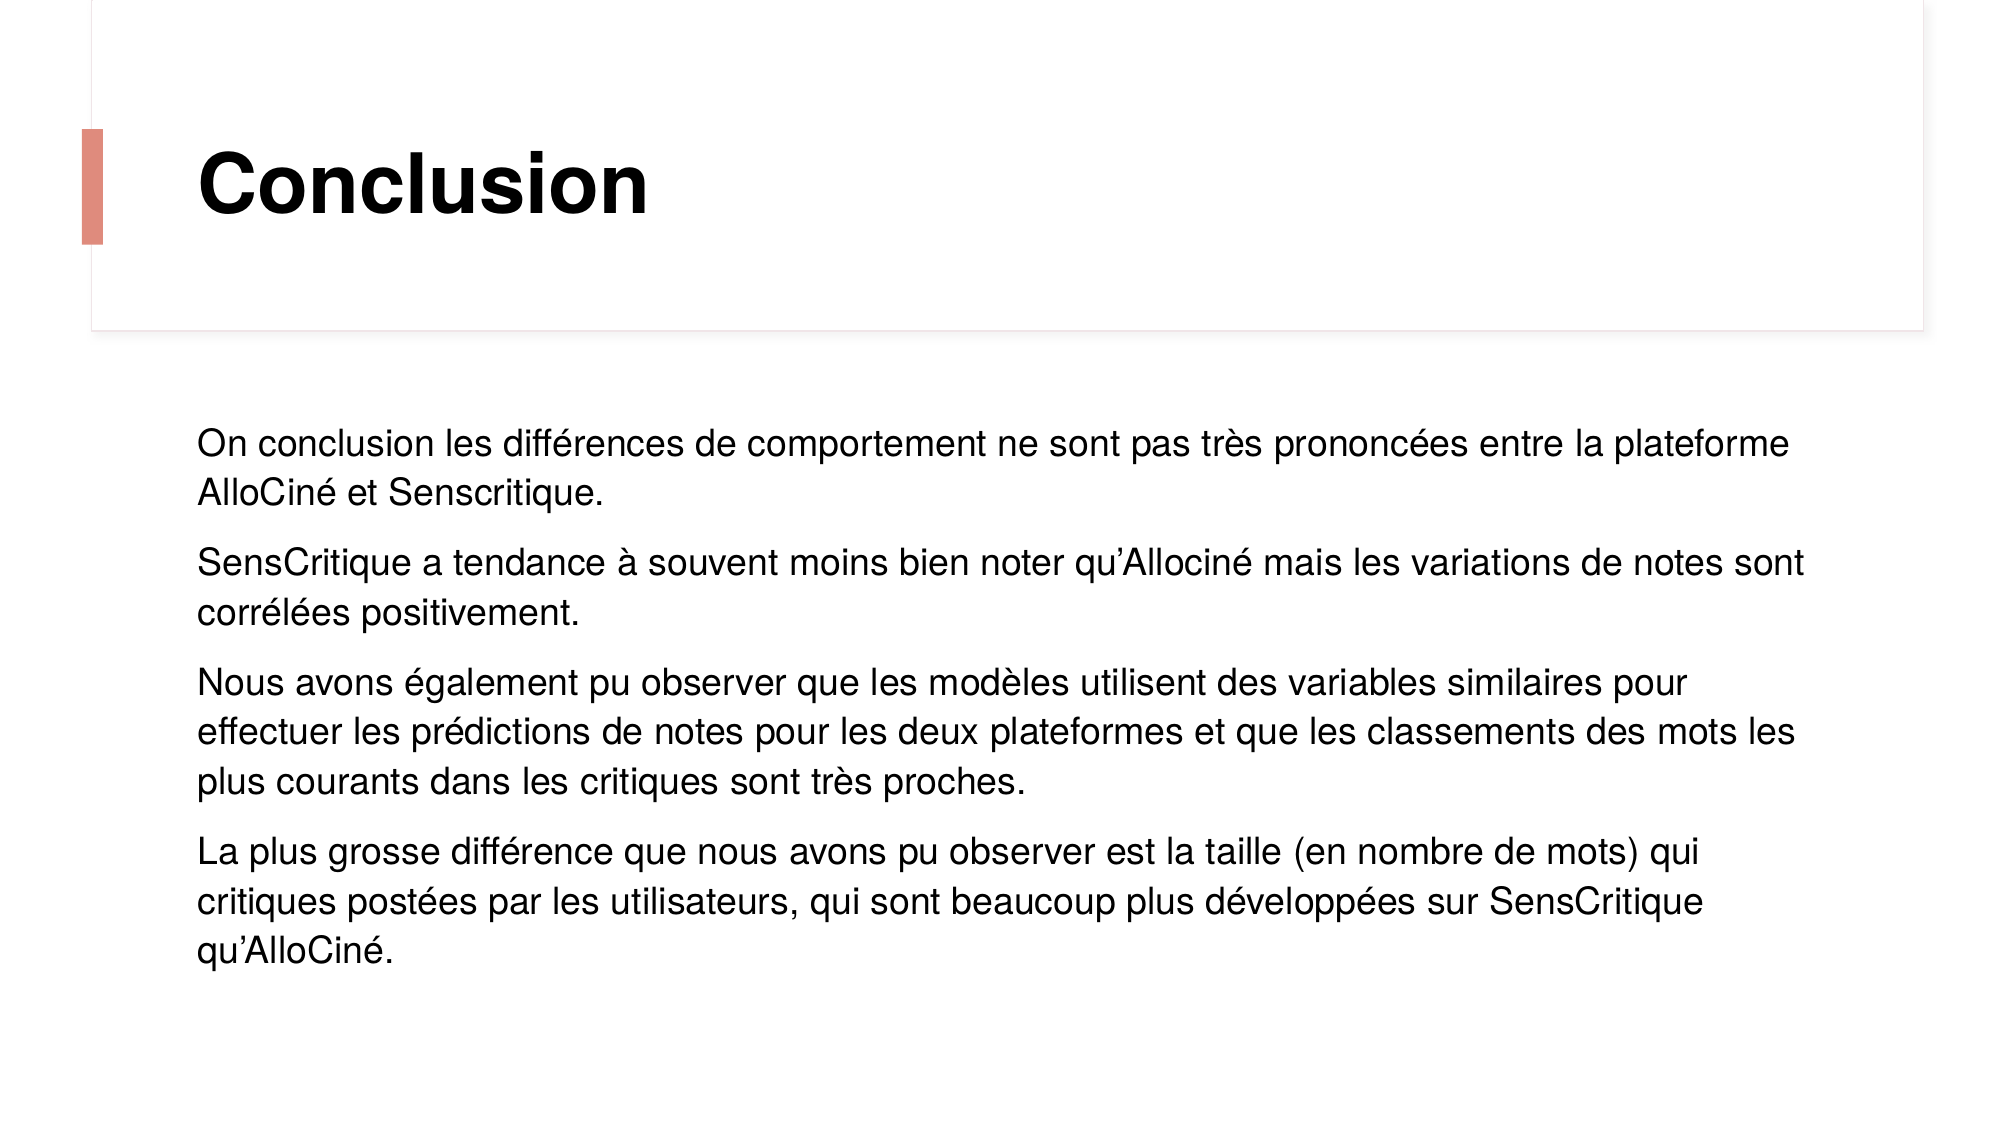

# Conclusion
On conclusion les différences de comportement ne sont pas très prononcées entre la plateforme AlloCiné et Senscritique.
SensCritique a tendance à souvent moins bien noter qu’Allociné mais les variations de notes sont corrélées positivement.
Nous avons également pu observer que les modèles utilisent des variables similaires pour effectuer les prédictions de notes pour les deux plateformes et que les classements des mots les plus courants dans les critiques sont très proches.
La plus grosse différence que nous avons pu observer est la taille (en nombre de mots) qui critiques postées par les utilisateurs, qui sont beaucoup plus développées sur SensCritique qu’AlloCiné.